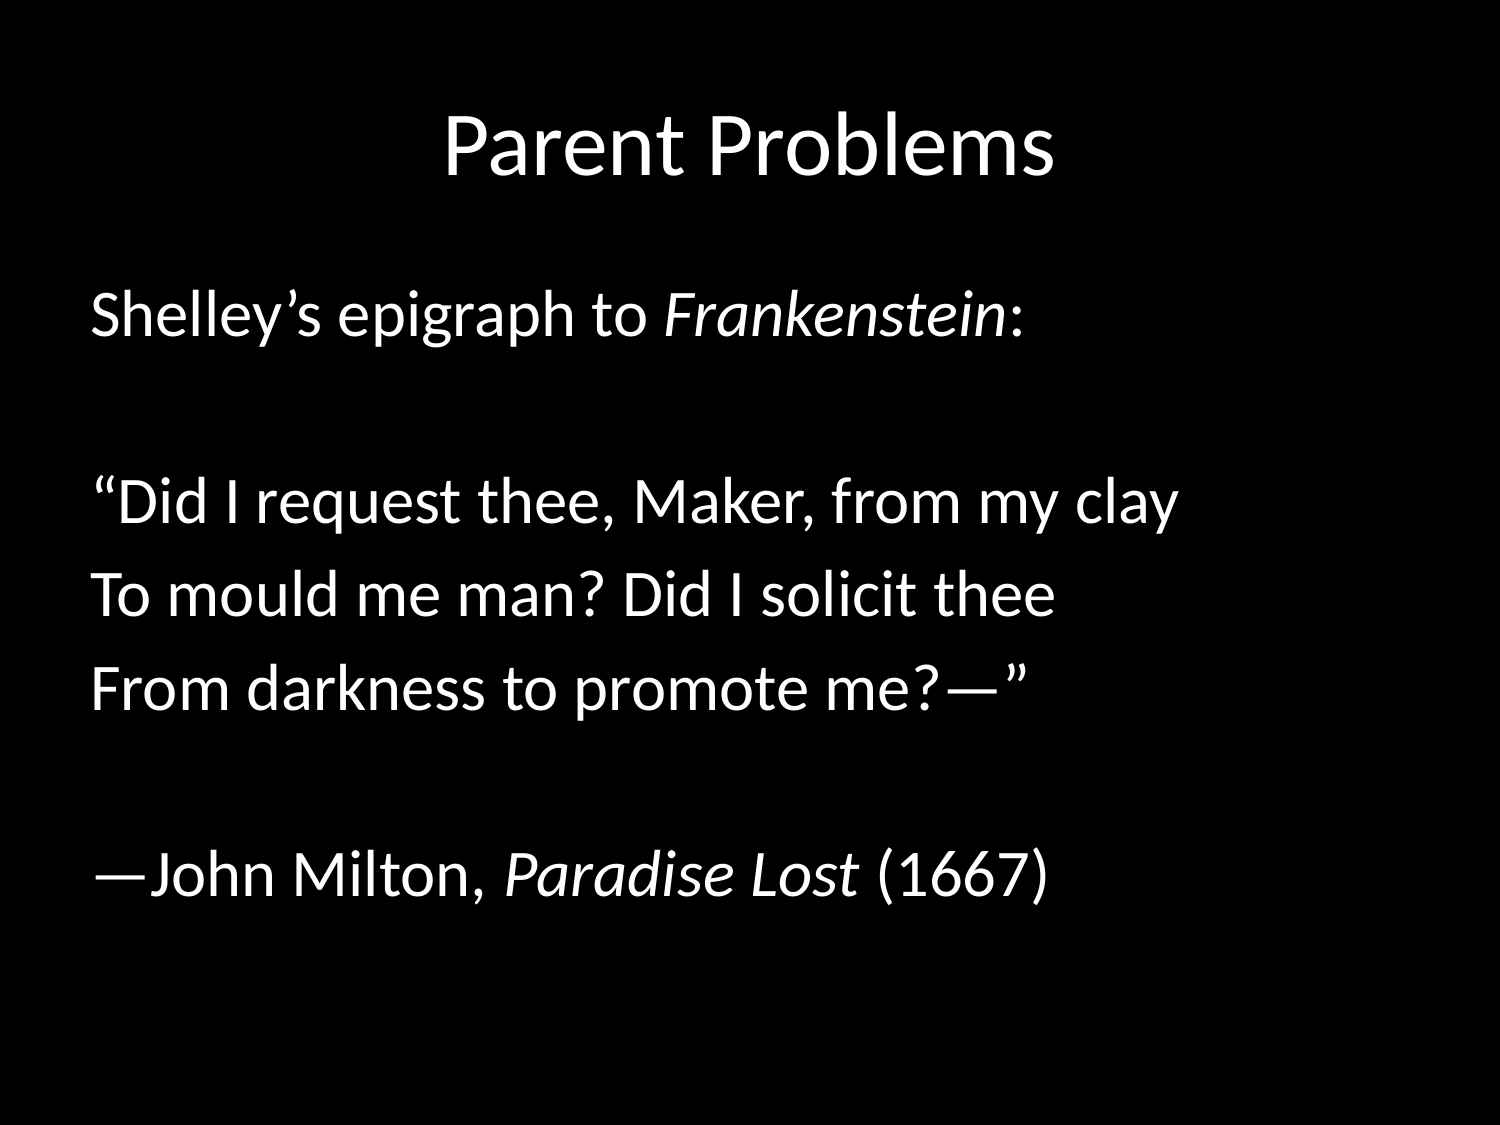

# Parent Problems
Shelley’s epigraph to Frankenstein:

“Did I request thee, Maker, from my clay
To mould me man? Did I solicit thee
From darkness to promote me?—”

—John Milton, Paradise Lost (1667)